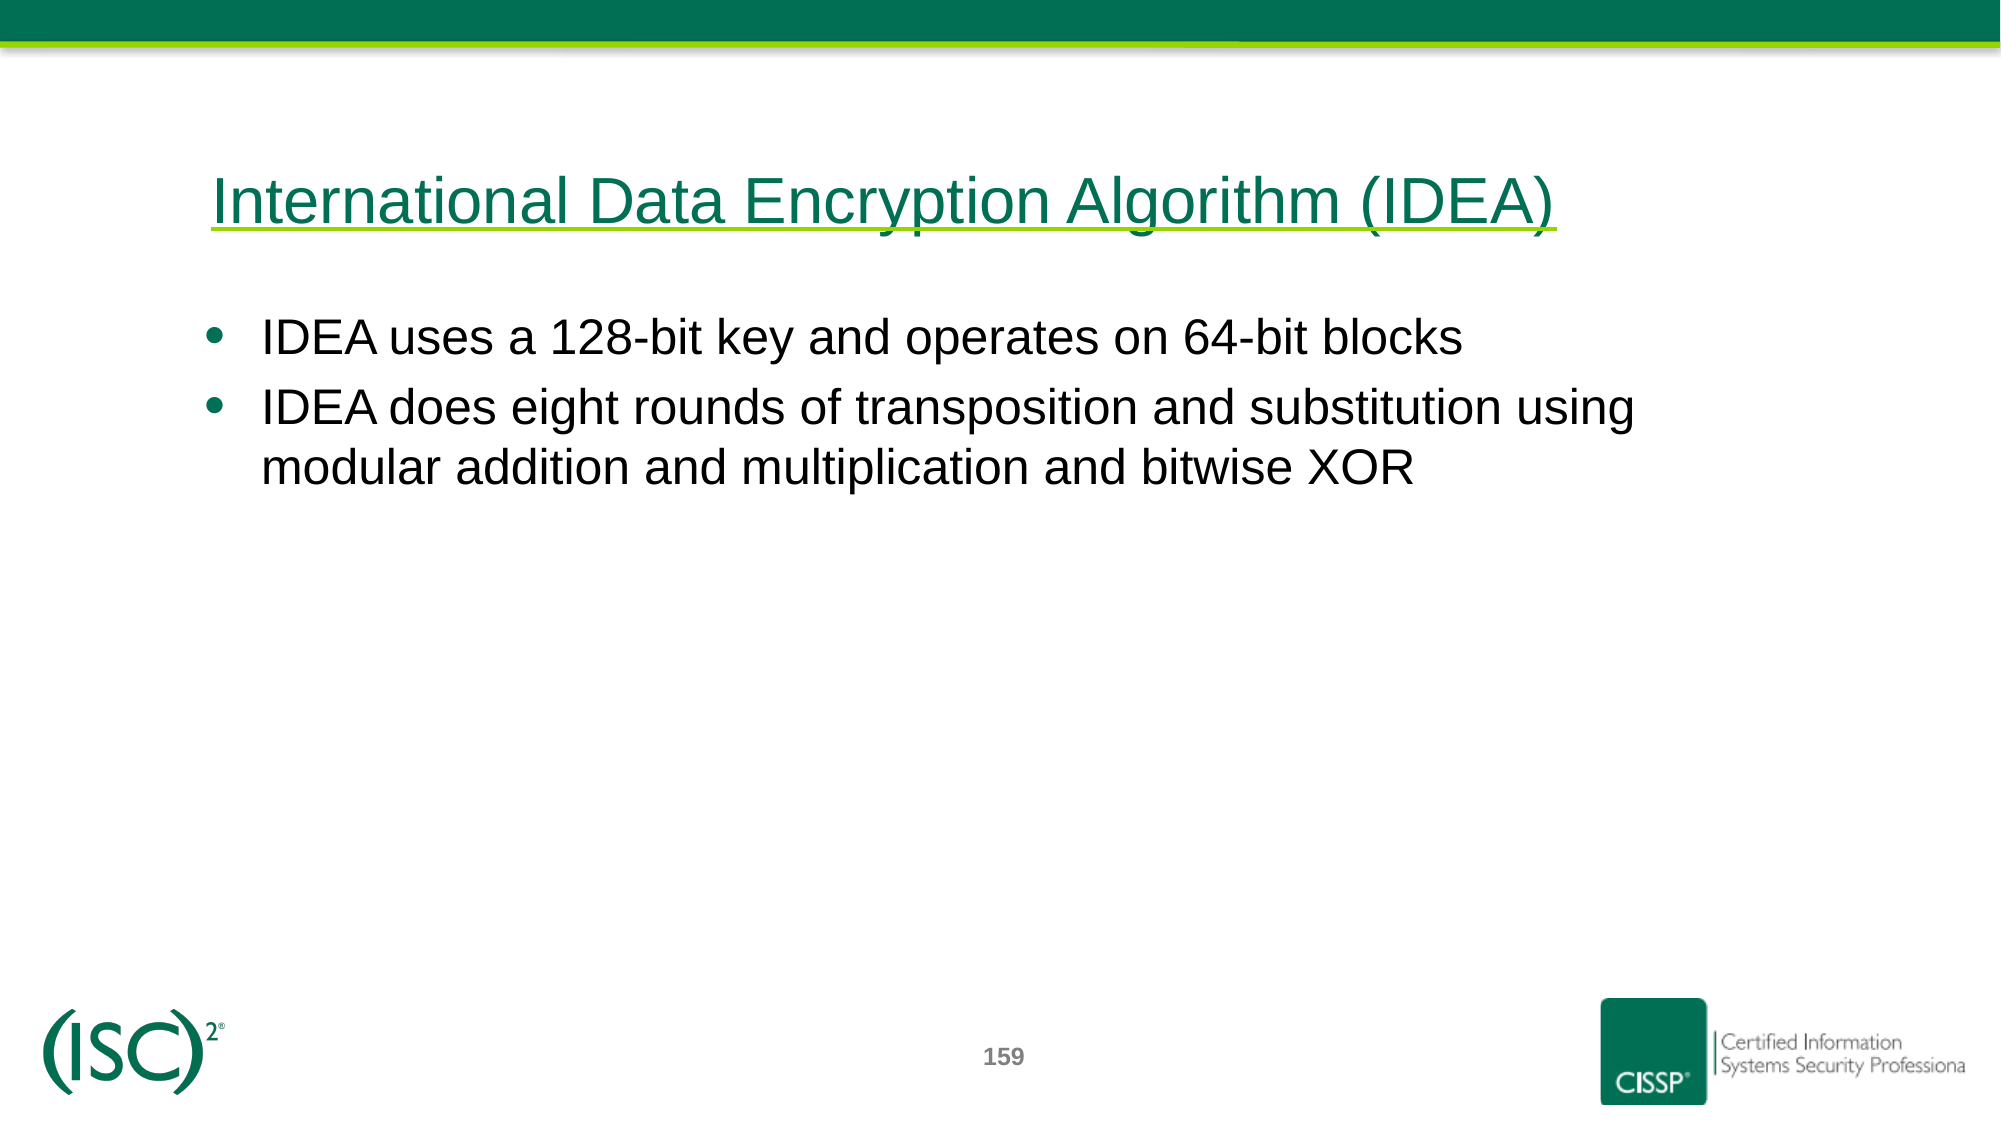

International Data Encryption Algorithm (IDEA)
IDEA uses a 128-bit key and operates on 64-bit blocks
IDEA does eight rounds of transposition and substitution using modular addition and multiplication and bitwise XOR